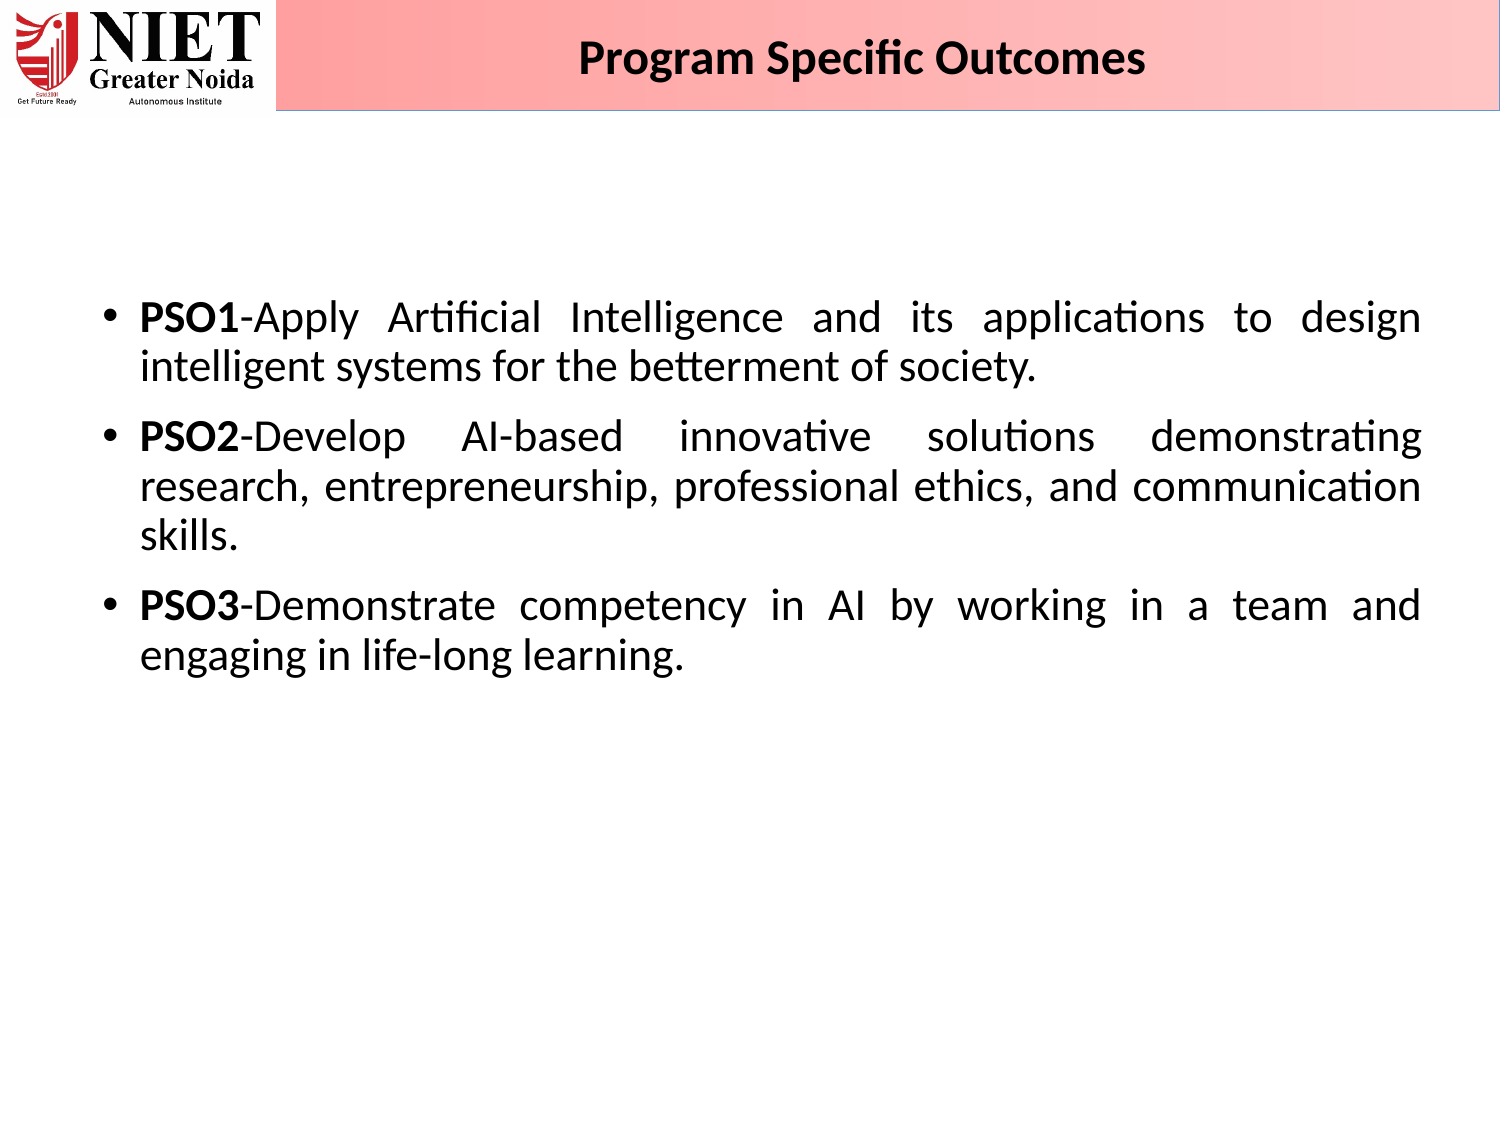

Program Specific Outcomes
PSO1-Apply Artificial Intelligence and its applications to design intelligent systems for the betterment of society.
PSO2-Develop AI-based innovative solutions demonstrating research, entrepreneurship, professional ethics, and communication skills.
PSO3-Demonstrate competency in AI by working in a team and engaging in life-long learning.